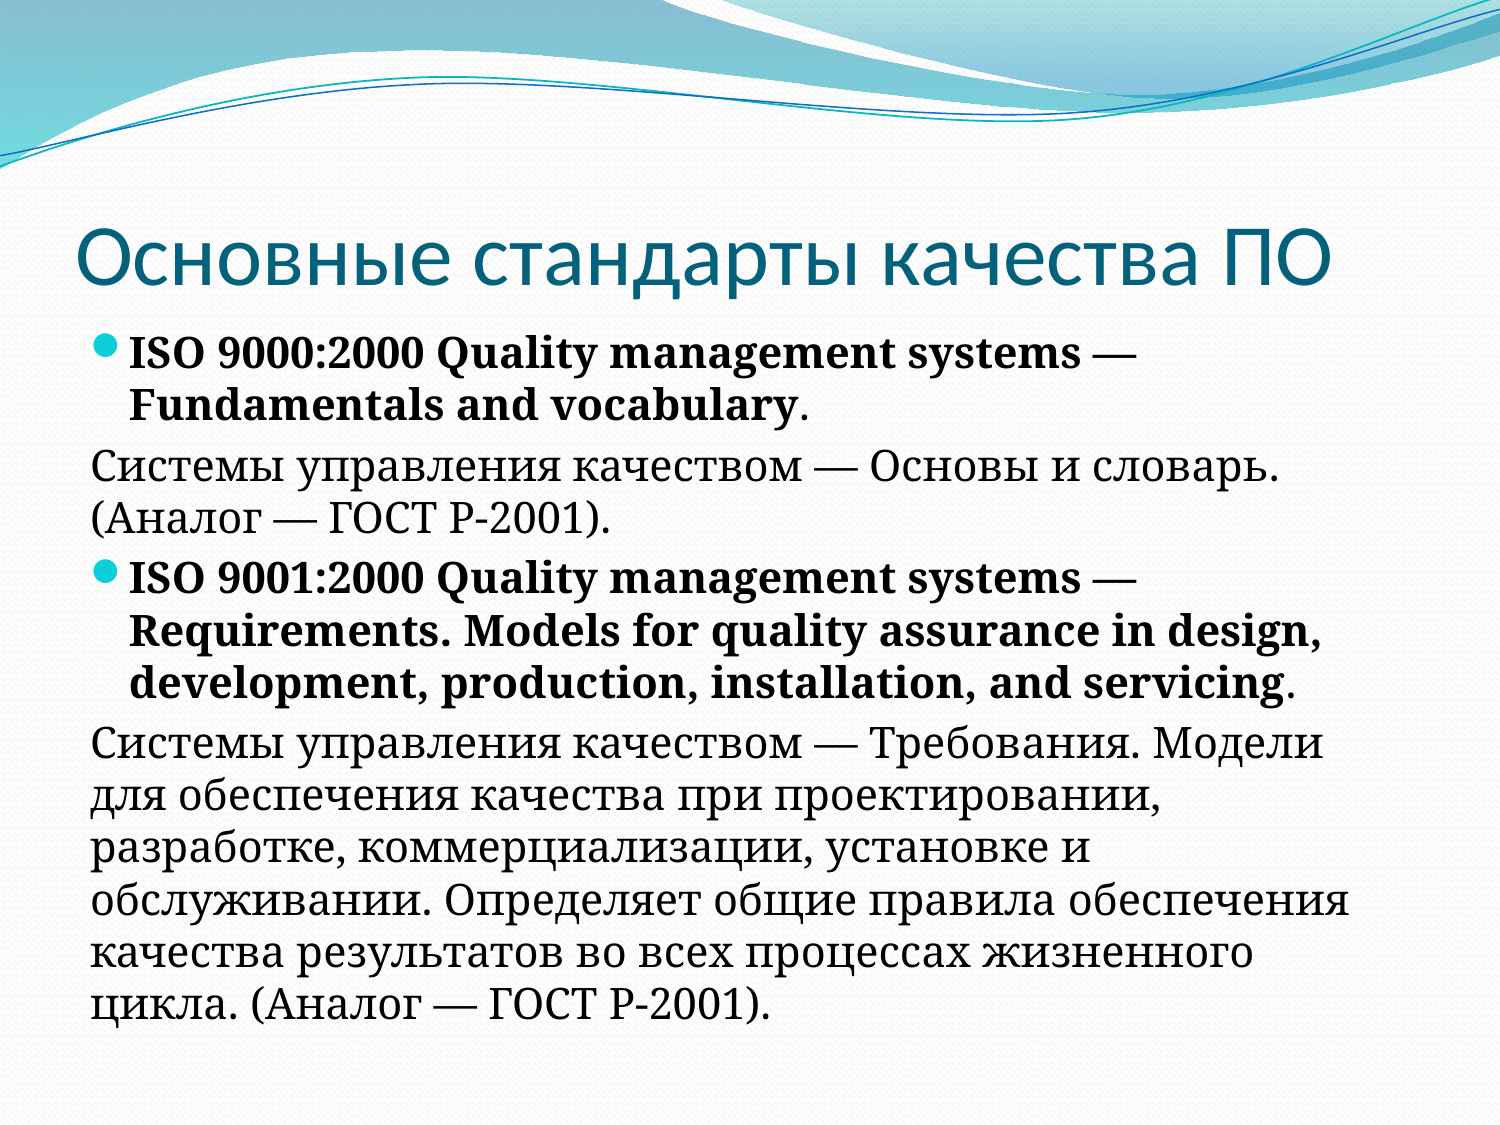

# Основные стандарты качества ПО
ISO 9000:2000 Quality management systems — Fundamentals and vocabulary.
Системы управления качеством — Основы и словарь. (Аналог — ГОСТ Р-2001).
ISO 9001:2000 Quality management systems — Requirements. Models for quality assurance in design, development, production, installation, and servicing.
Системы управления качеством — Требования. Модели для обеспечения качества при проектировании, разработке, коммерциализации, установке и обслуживании. Определяет общие правила обеспечения качества результатов во всех процессах жизненного цикла. (Аналог — ГОСТ Р-2001).